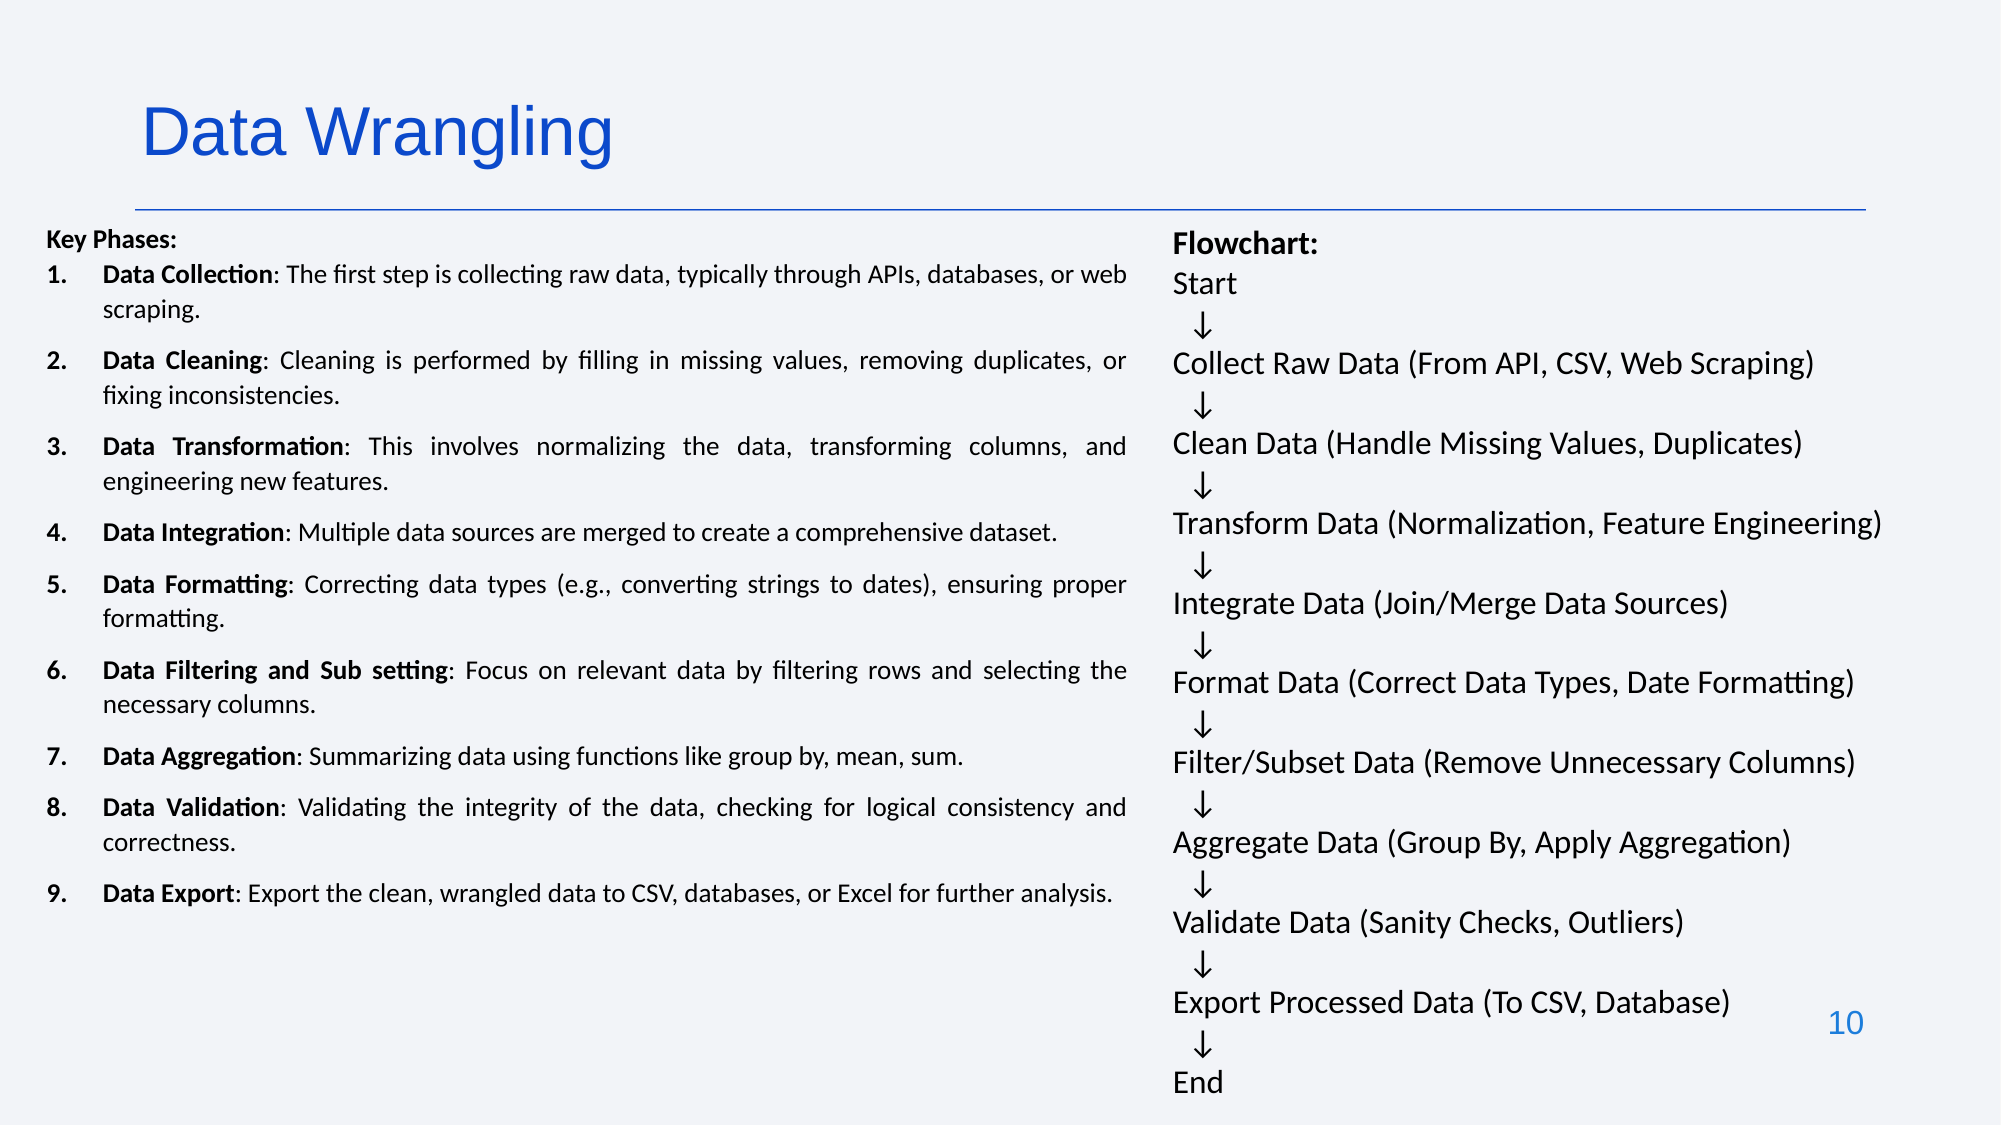

Data Wrangling
Key Phases:
Data Collection: The first step is collecting raw data, typically through APIs, databases, or web scraping.
Data Cleaning: Cleaning is performed by filling in missing values, removing duplicates, or fixing inconsistencies.
Data Transformation: This involves normalizing the data, transforming columns, and engineering new features.
Data Integration: Multiple data sources are merged to create a comprehensive dataset.
Data Formatting: Correcting data types (e.g., converting strings to dates), ensuring proper formatting.
Data Filtering and Sub setting: Focus on relevant data by filtering rows and selecting the necessary columns.
Data Aggregation: Summarizing data using functions like group by, mean, sum.
Data Validation: Validating the integrity of the data, checking for logical consistency and correctness.
Data Export: Export the clean, wrangled data to CSV, databases, or Excel for further analysis.
Flowchart:
Start
  ↓
Collect Raw Data (From API, CSV, Web Scraping)
  ↓
Clean Data (Handle Missing Values, Duplicates)
  ↓
Transform Data (Normalization, Feature Engineering)
  ↓
Integrate Data (Join/Merge Data Sources)
  ↓
Format Data (Correct Data Types, Date Formatting)
  ↓
Filter/Subset Data (Remove Unnecessary Columns)
  ↓
Aggregate Data (Group By, Apply Aggregation)
  ↓
Validate Data (Sanity Checks, Outliers)
  ↓
Export Processed Data (To CSV, Database)
  ↓
End

10